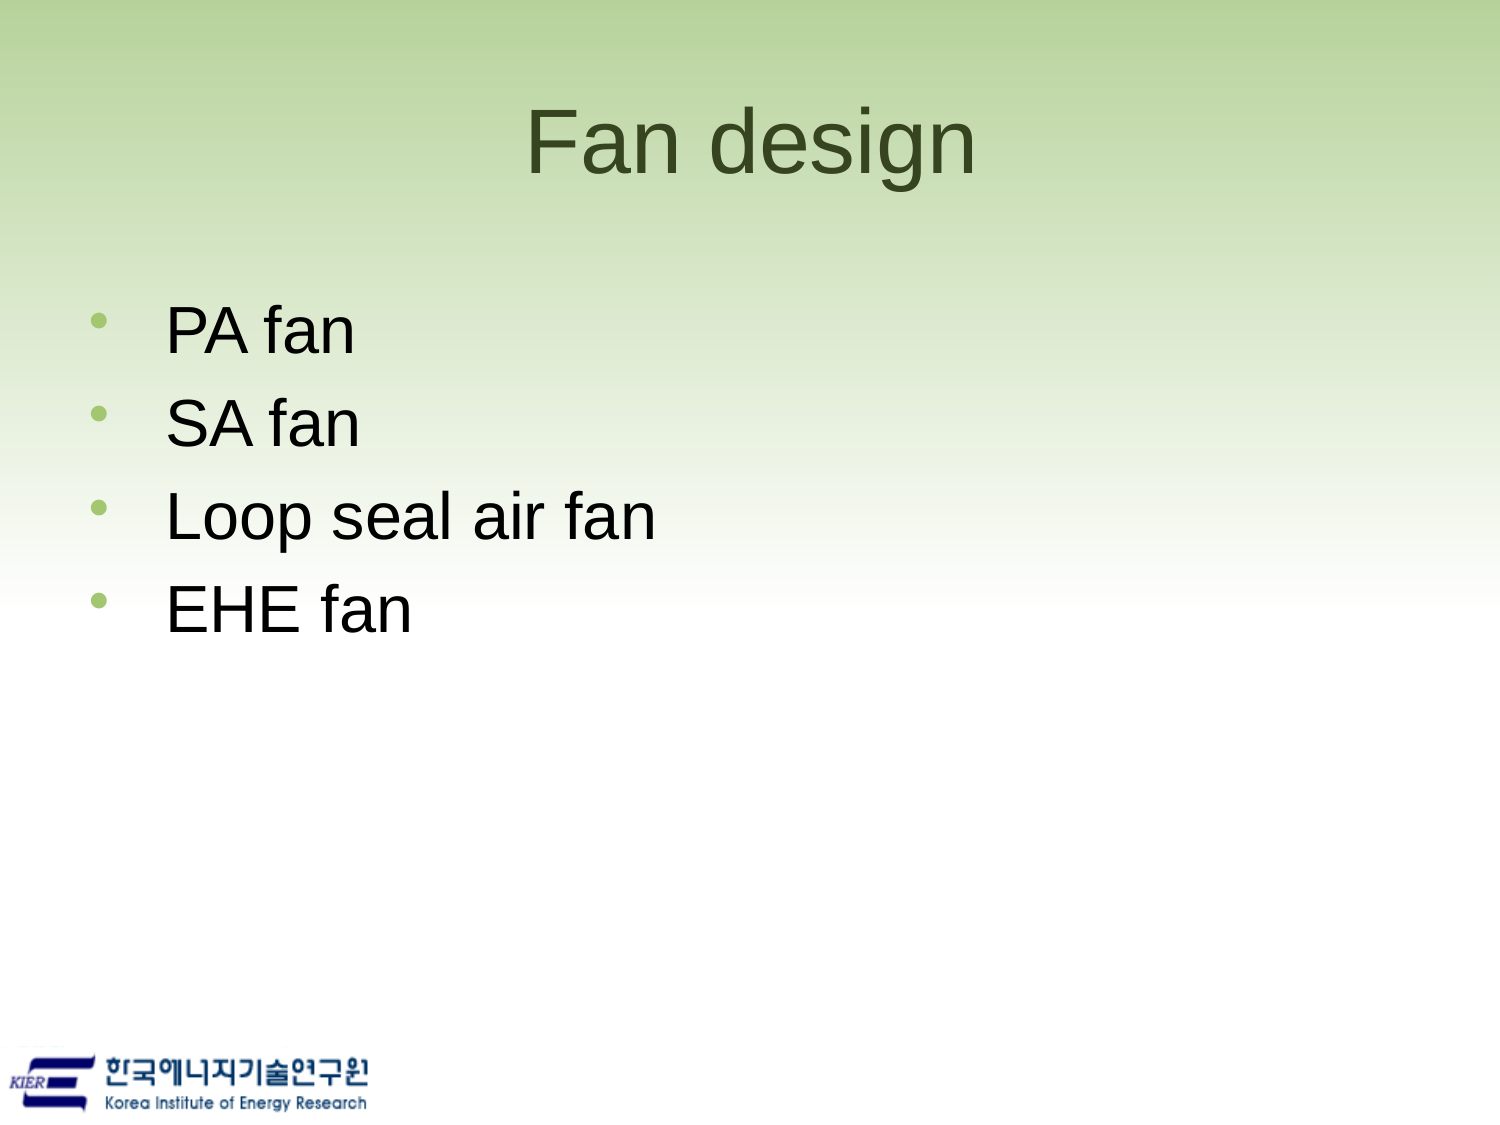

# Fan design
PA fan
SA fan
Loop seal air fan
EHE fan